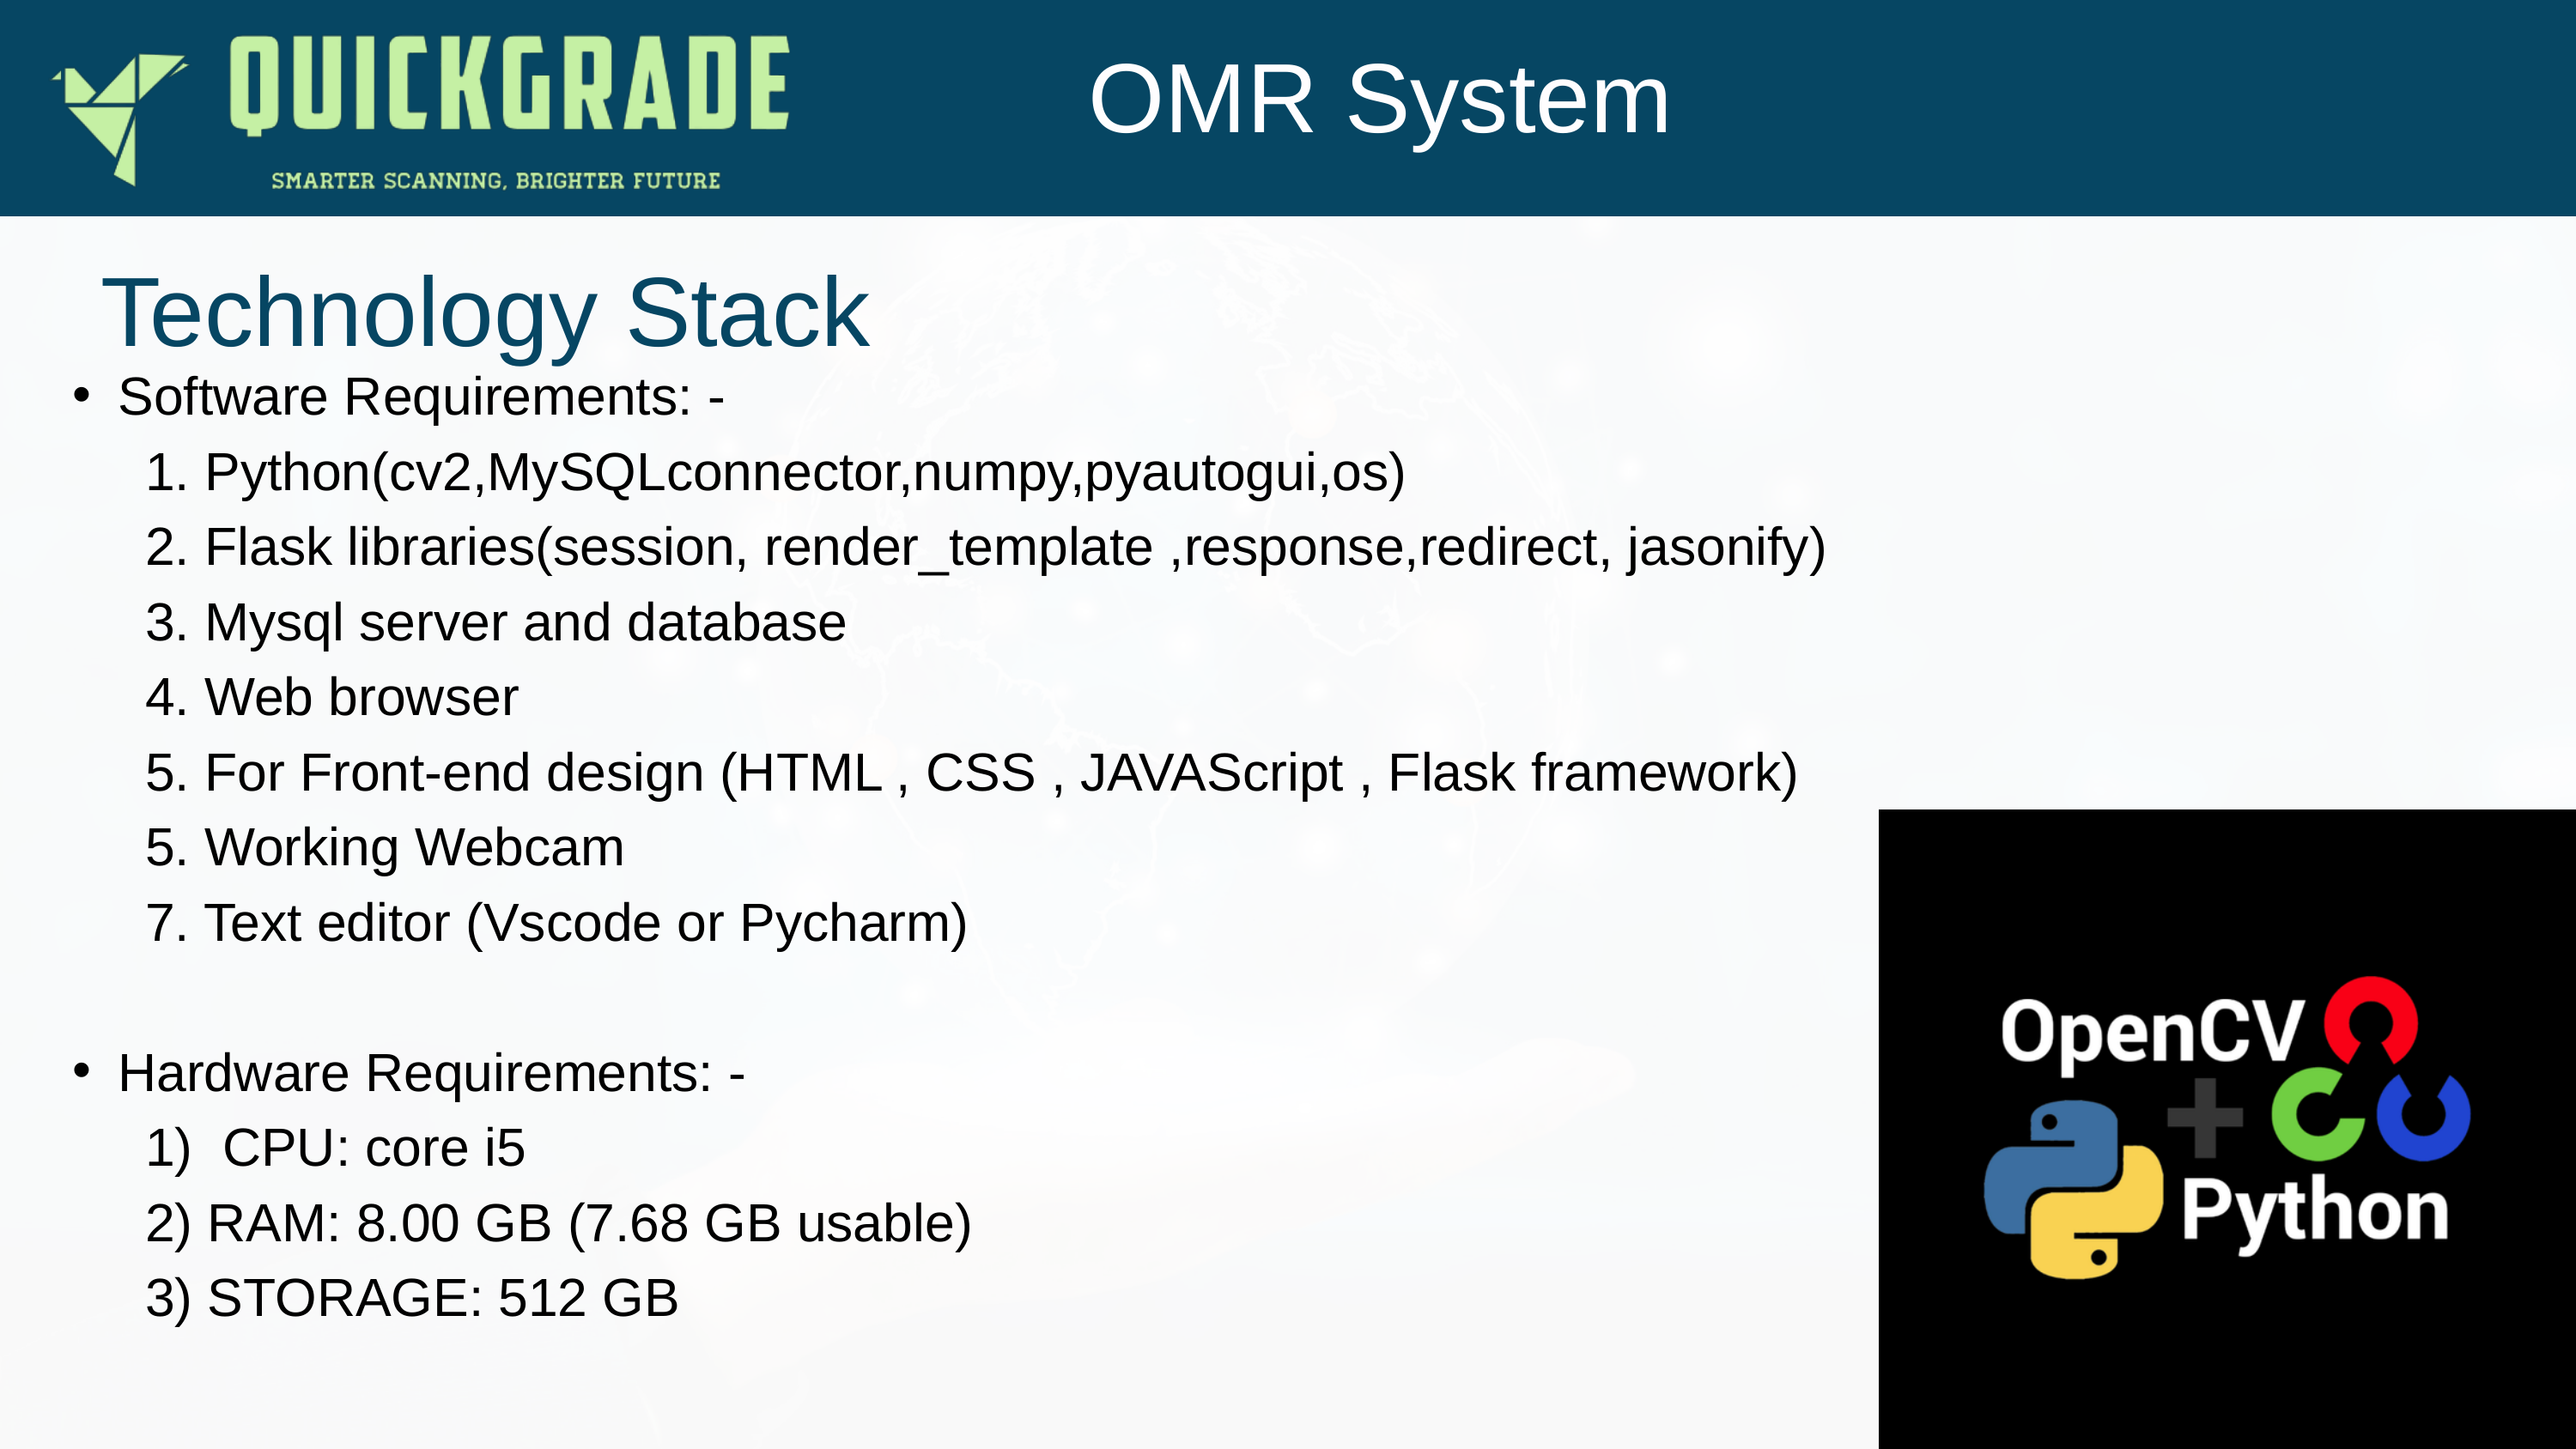

OMR System
Technology Stack
Software Requirements: -
        1. Python(cv2,MySQLconnector,numpy,pyautogui,os)
        2. Flask libraries(session, render_template ,response,redirect, jasonify)
        3. Mysql server and database
        4. Web browser
        5. For Front-end design (HTML , CSS , JAVAScript , Flask framework)
        5. Working Webcam
        7. Text editor (Vscode or Pycharm)

Hardware Requirements: -
        1)  CPU: core i5
        2) RAM: 8.00 GB (7.68 GB usable)
        3) STORAGE: 512 GB